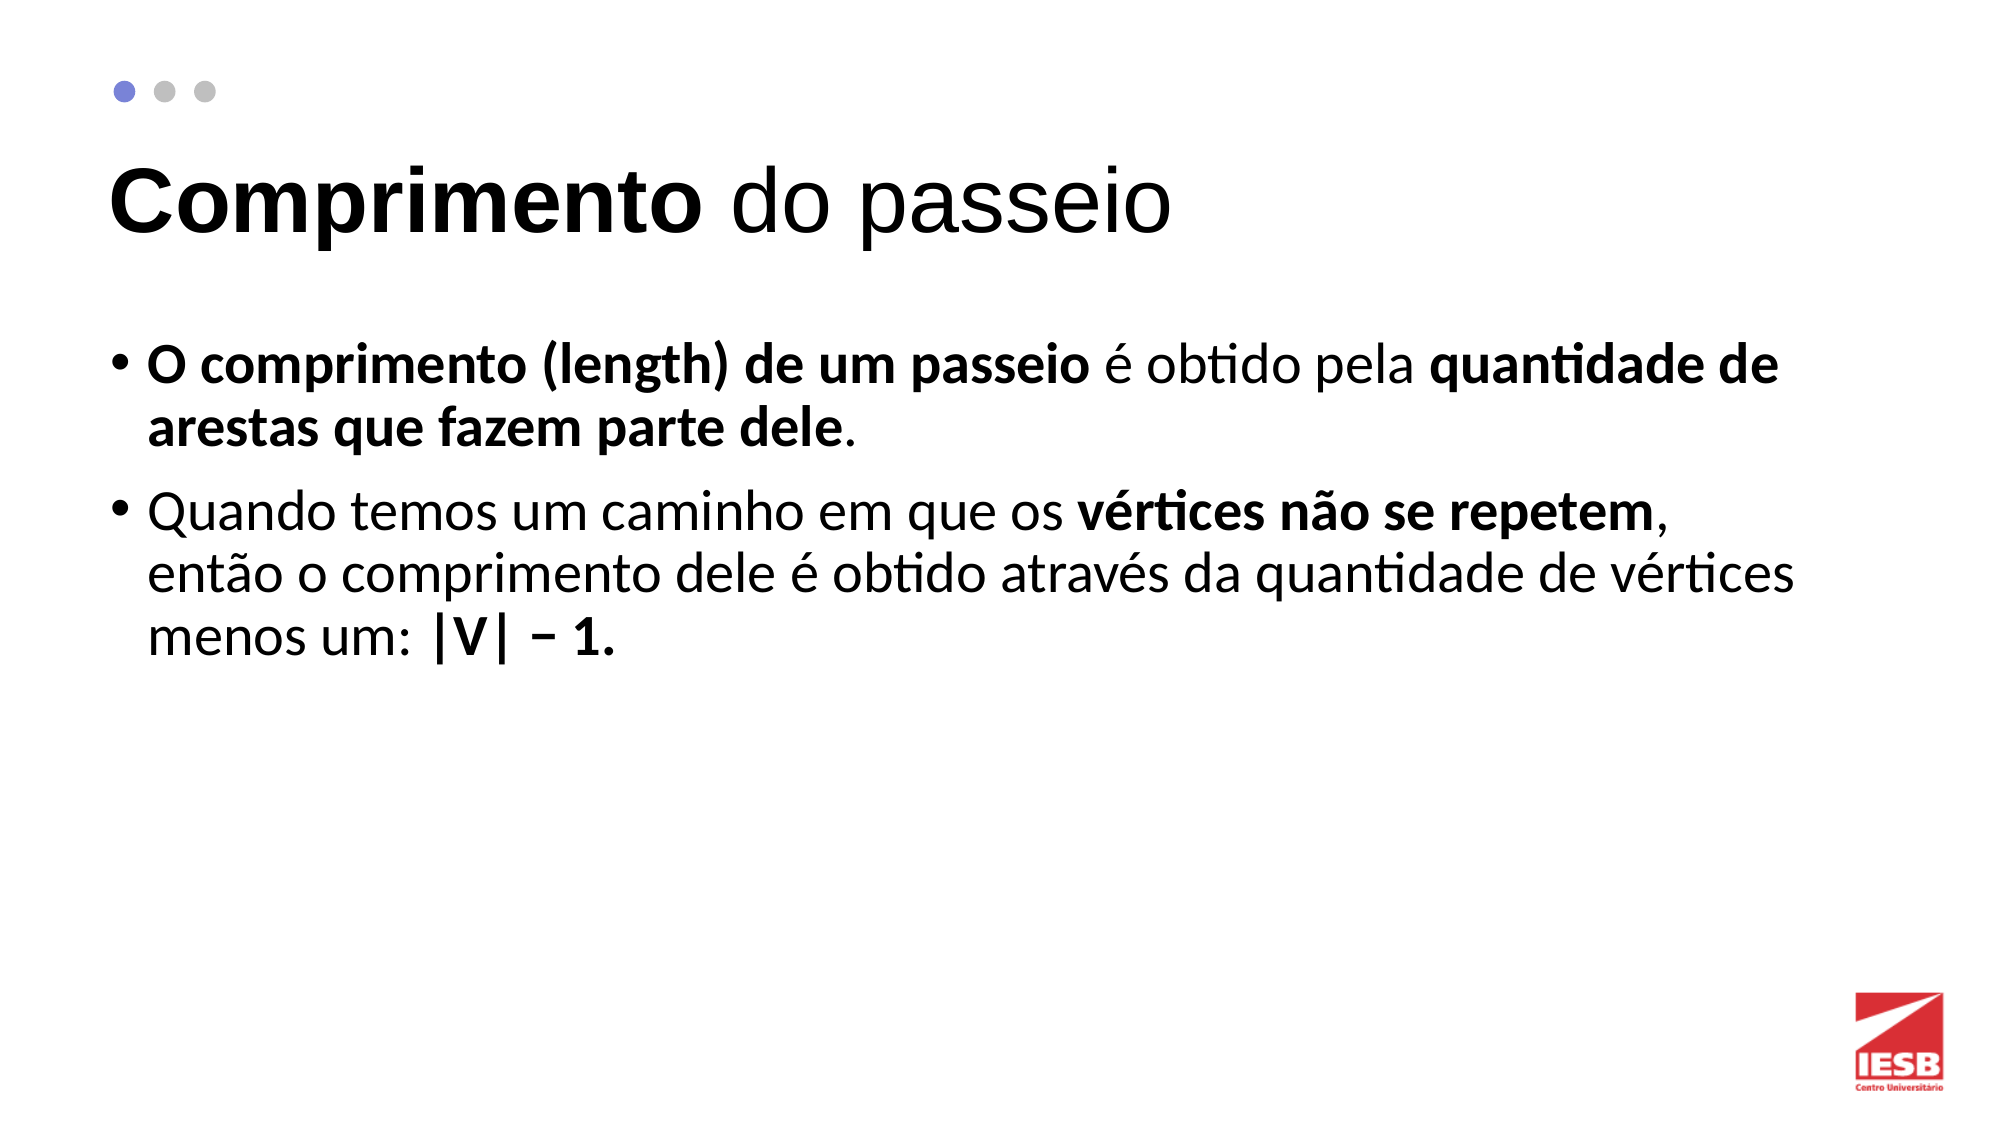

# Comprimento do passeio
O comprimento (length) de um passeio é obtido pela quantidade de arestas que fazem parte dele.
Quando temos um caminho em que os vértices não se repetem, então o comprimento dele é obtido através da quantidade de vértices menos um: |V| − 1.